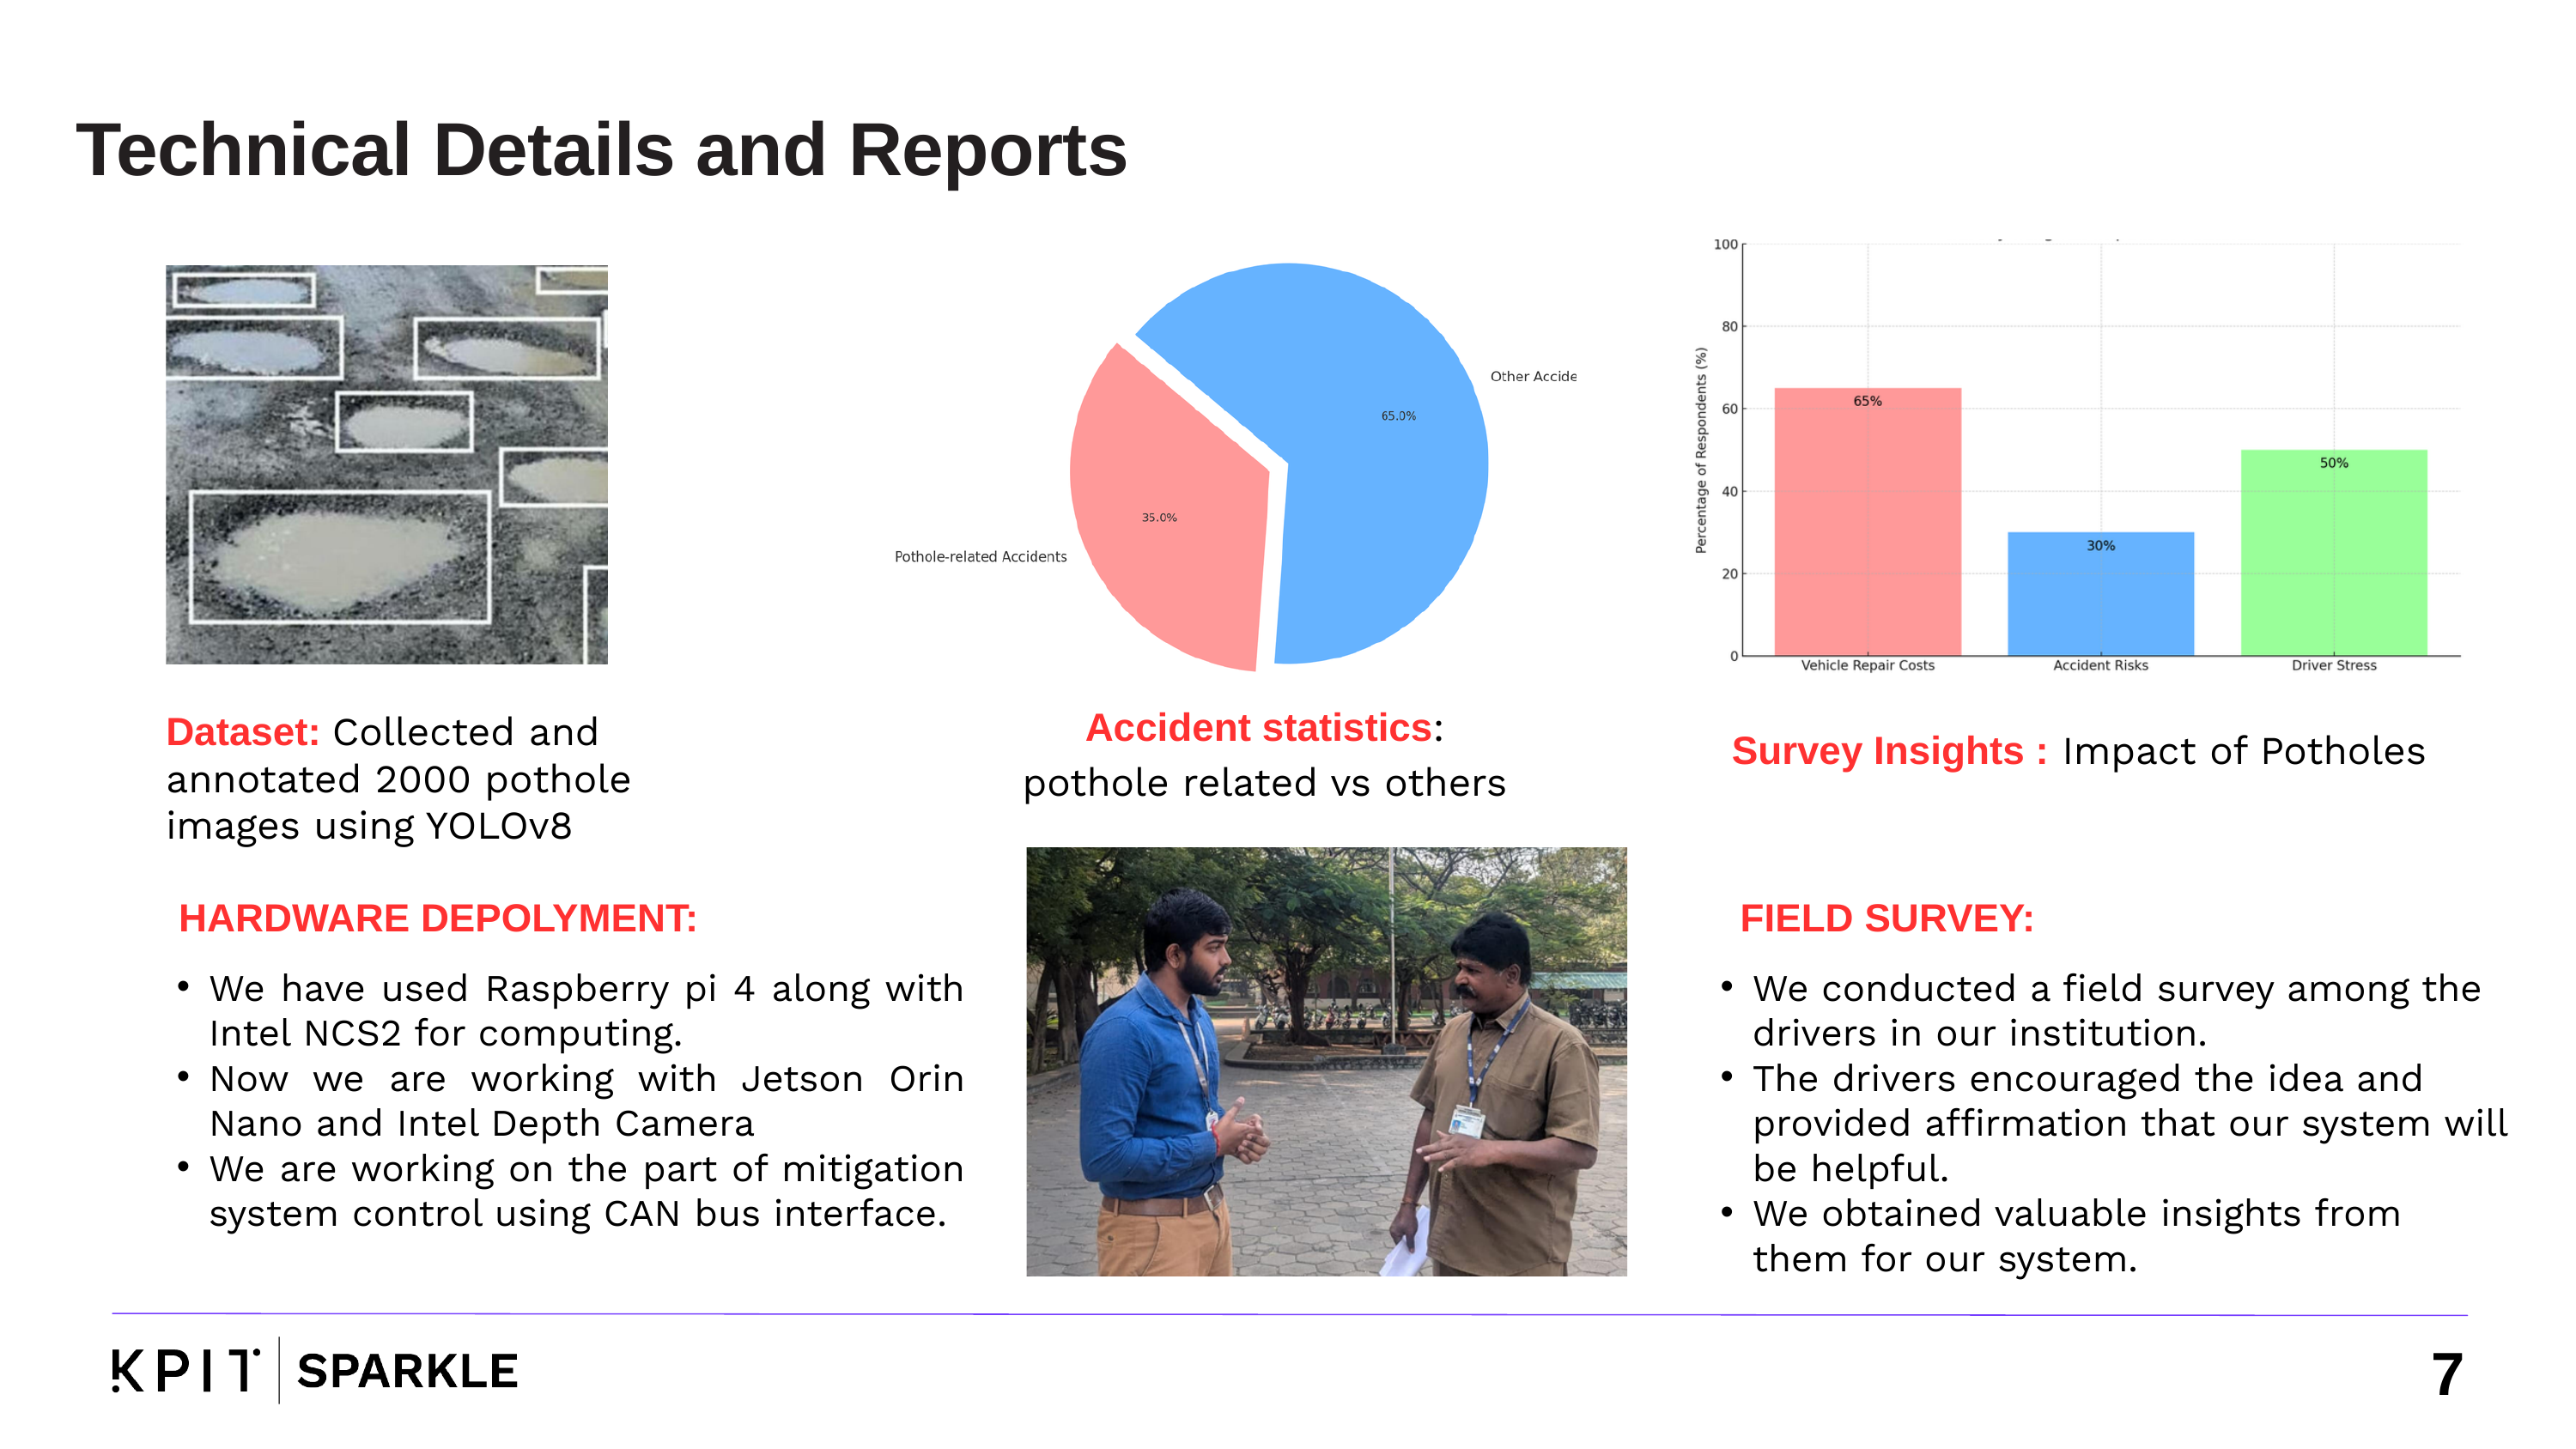

Technical Details and Reports

Accident statistics:
pothole related vs others
Dataset: Collected and annotated 2000 pothole images using YOLOv8
Survey Insights : Impact of Potholes

HARDWARE DEPOLYMENT:

FIELD SURVEY:
We have used Raspberry pi 4 along with Intel NCS2 for computing.
Now we are working with Jetson Orin Nano and Intel Depth Camera
We are working on the part of mitigation system control using CAN bus interface.
We conducted a field survey among the drivers in our institution.
The drivers encouraged the idea and provided affirmation that our system will be helpful.
We obtained valuable insights from them for our system.

7